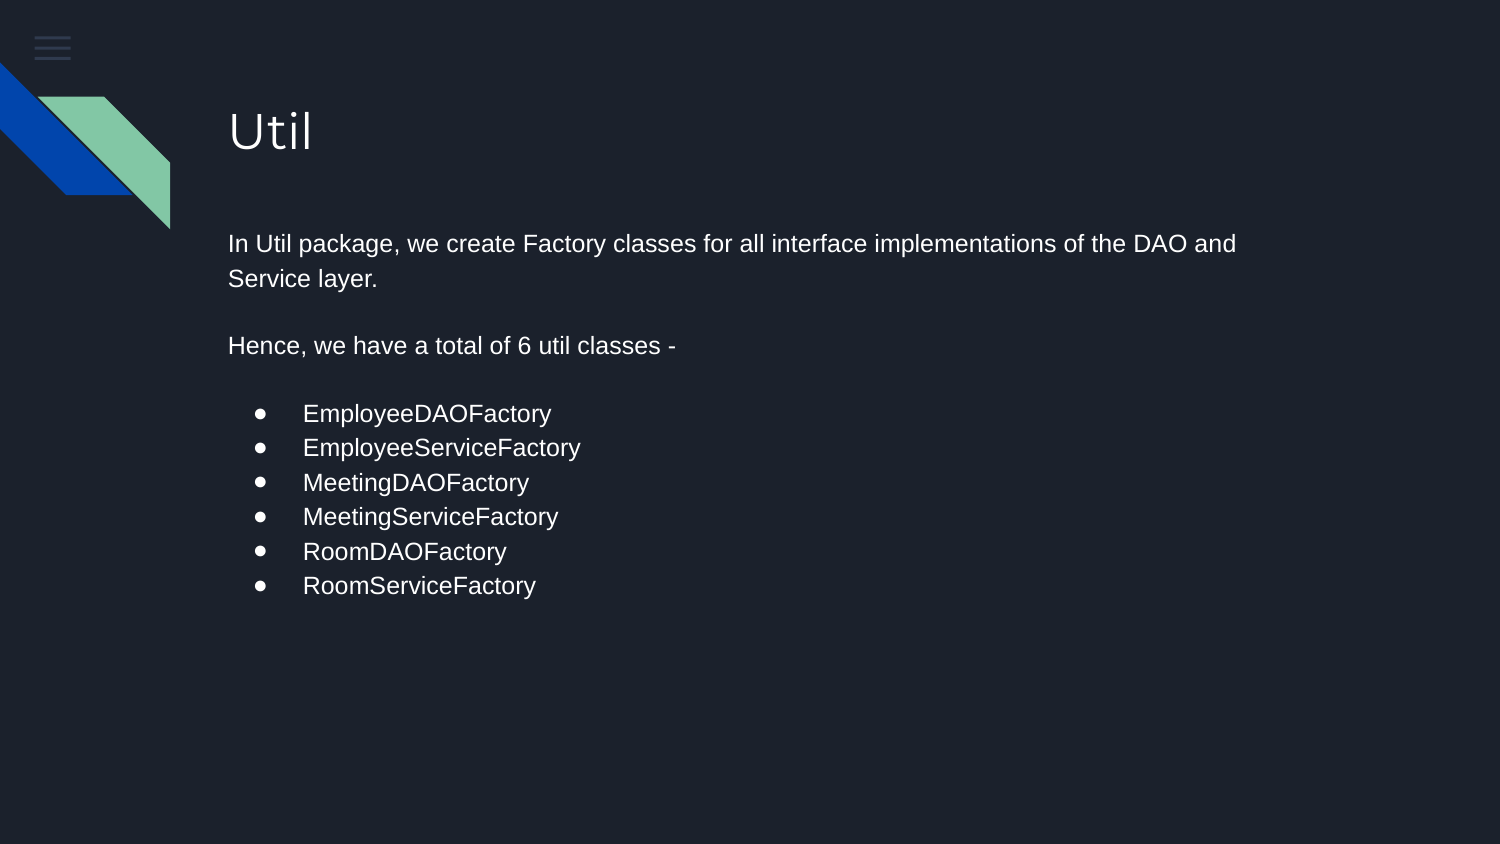

# Util
In Util package, we create Factory classes for all interface implementations of the DAO and Service layer.
Hence, we have a total of 6 util classes -
EmployeeDAOFactory
EmployeeServiceFactory
MeetingDAOFactory
MeetingServiceFactory
RoomDAOFactory
RoomServiceFactory